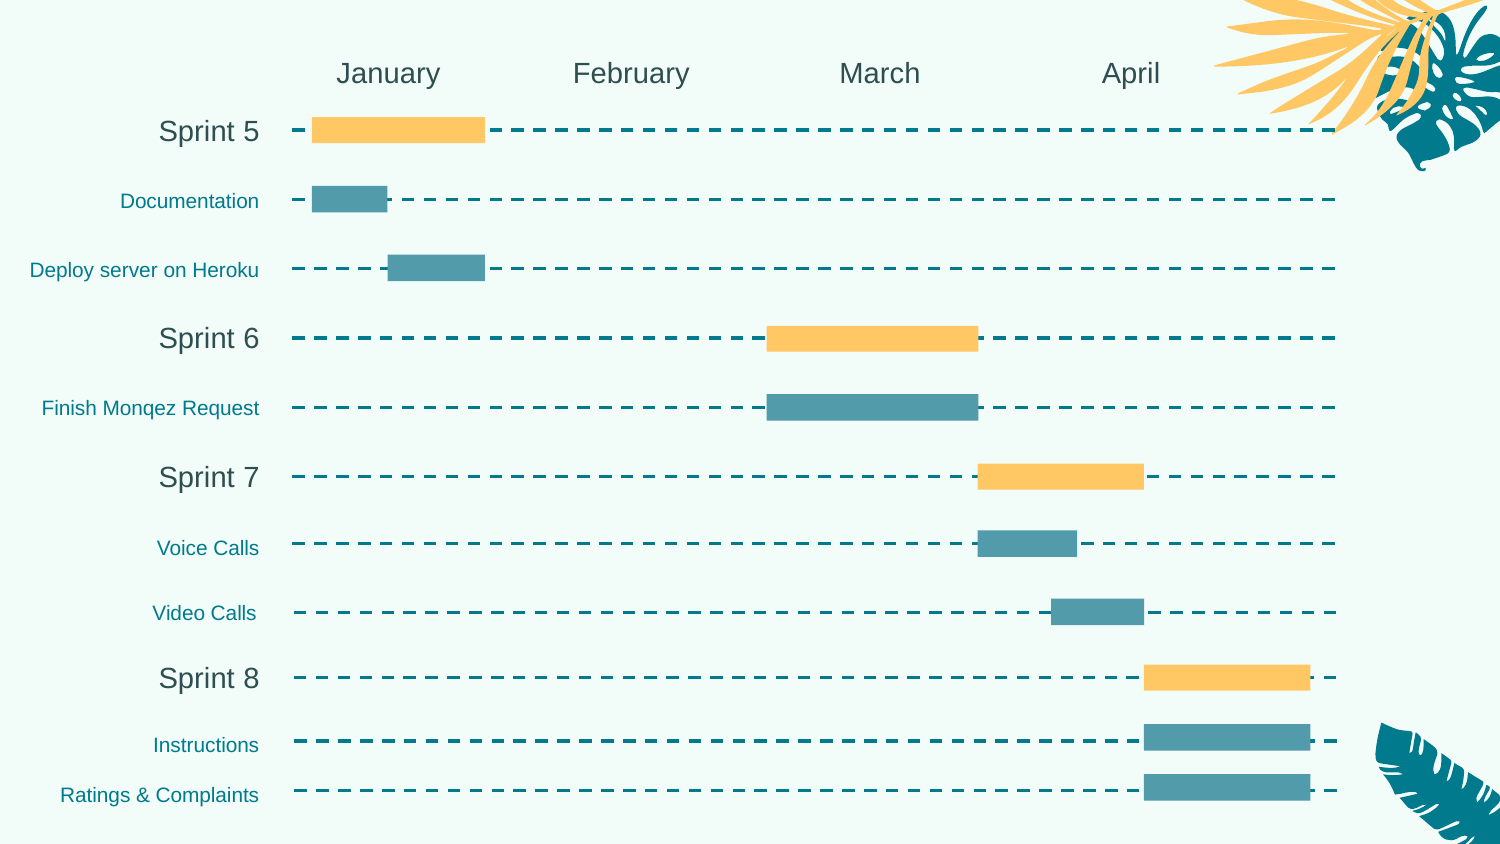

January
February
March
April
Sprint 5

Documentation
Deploy server on Heroku
Sprint 6

Finish Monqez Request
Sprint 7

Voice Calls

Video Calls

Sprint 8

Instructions

Ratings & Complaints